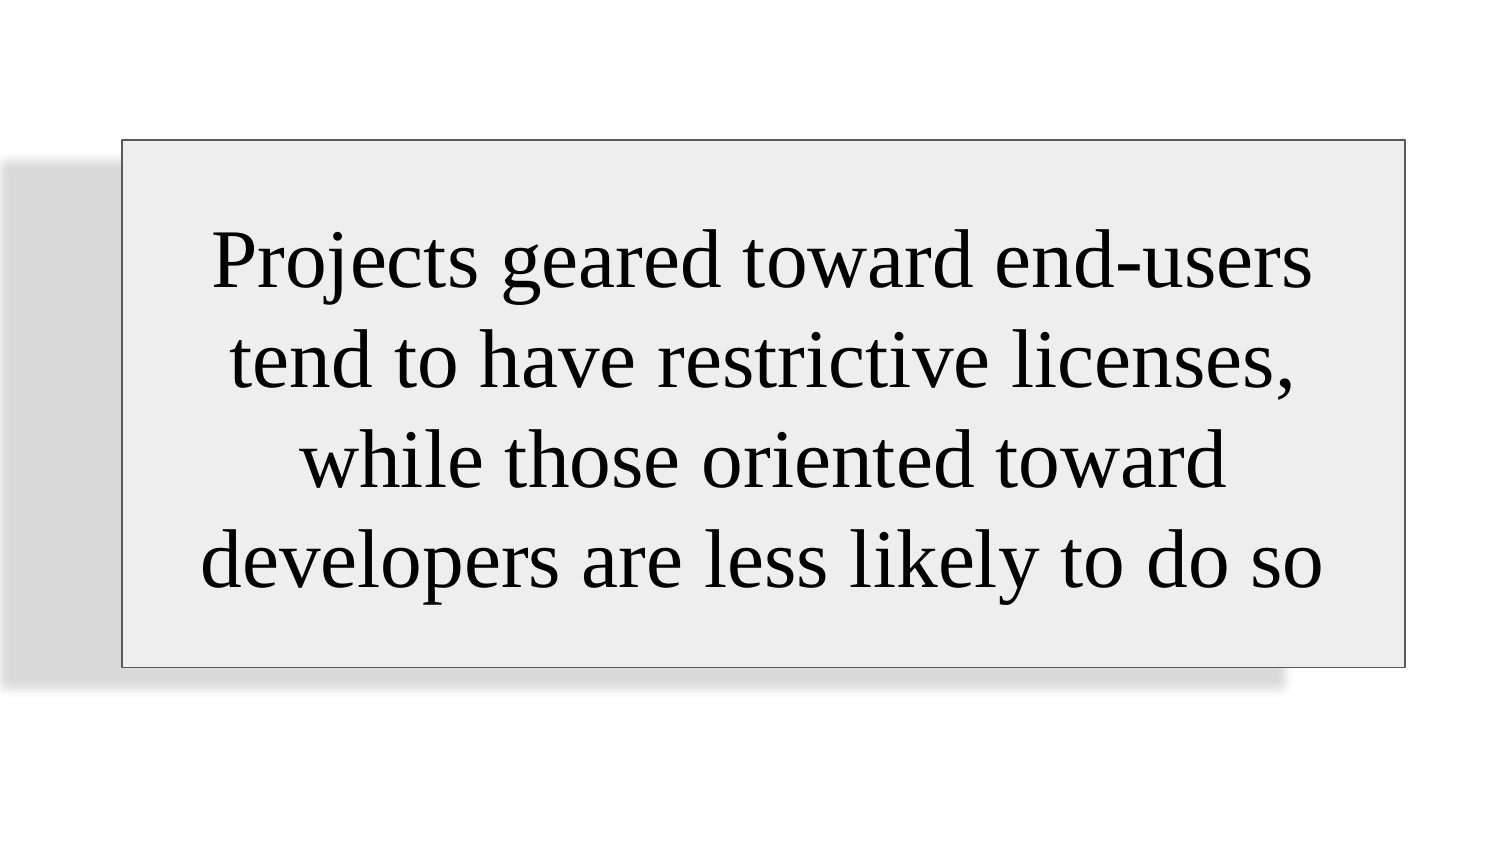

Projects geared toward end-users tend to have restrictive licenses, while those oriented toward developers are less likely to do so